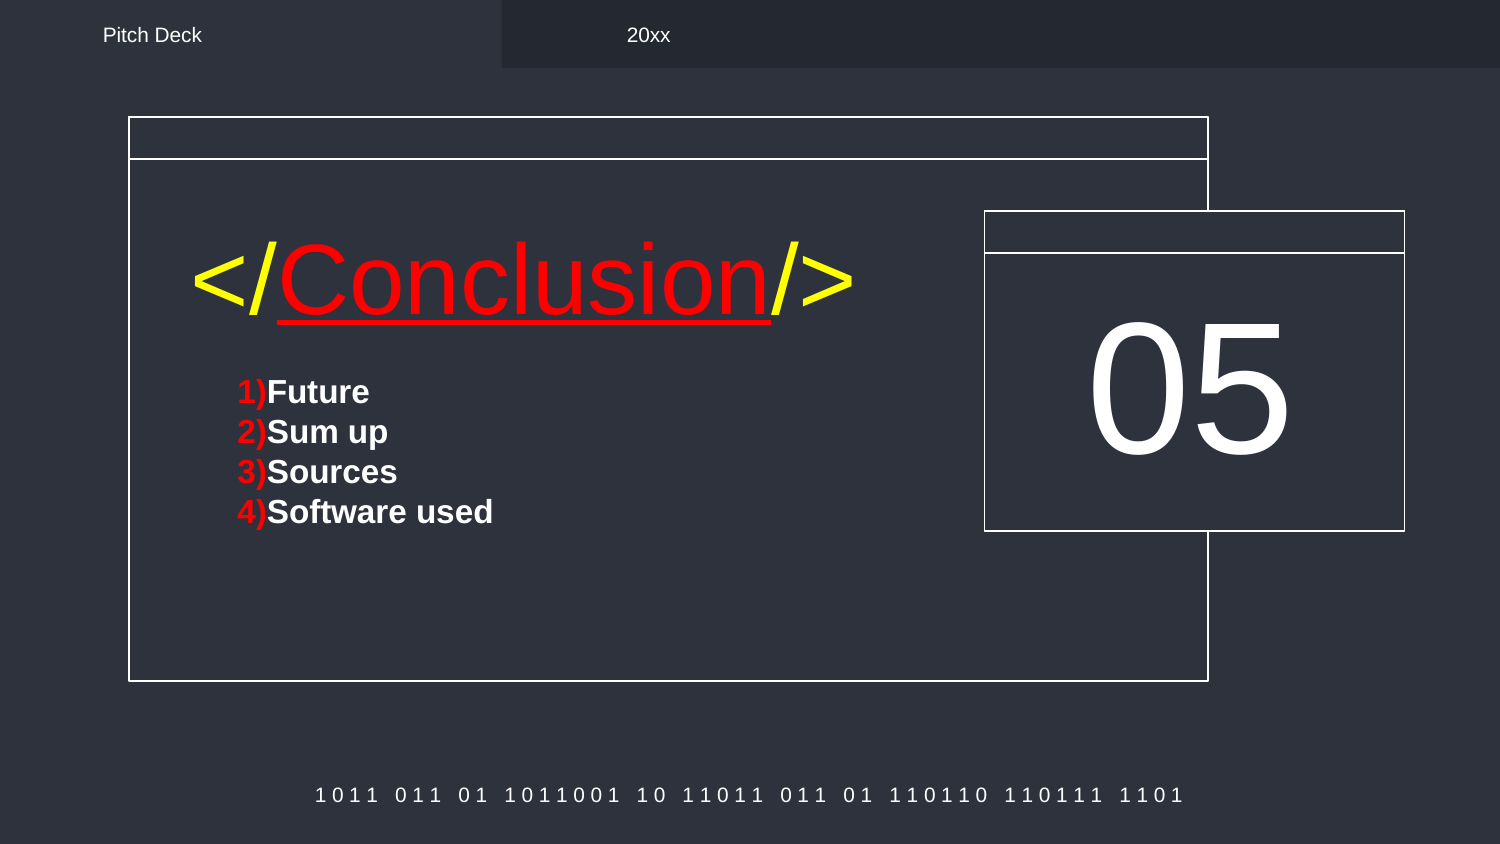

Pitch Deck
20xx

# </Conclusion/>

05
1)Future
2)Sum up
3)Sources
4)Software used